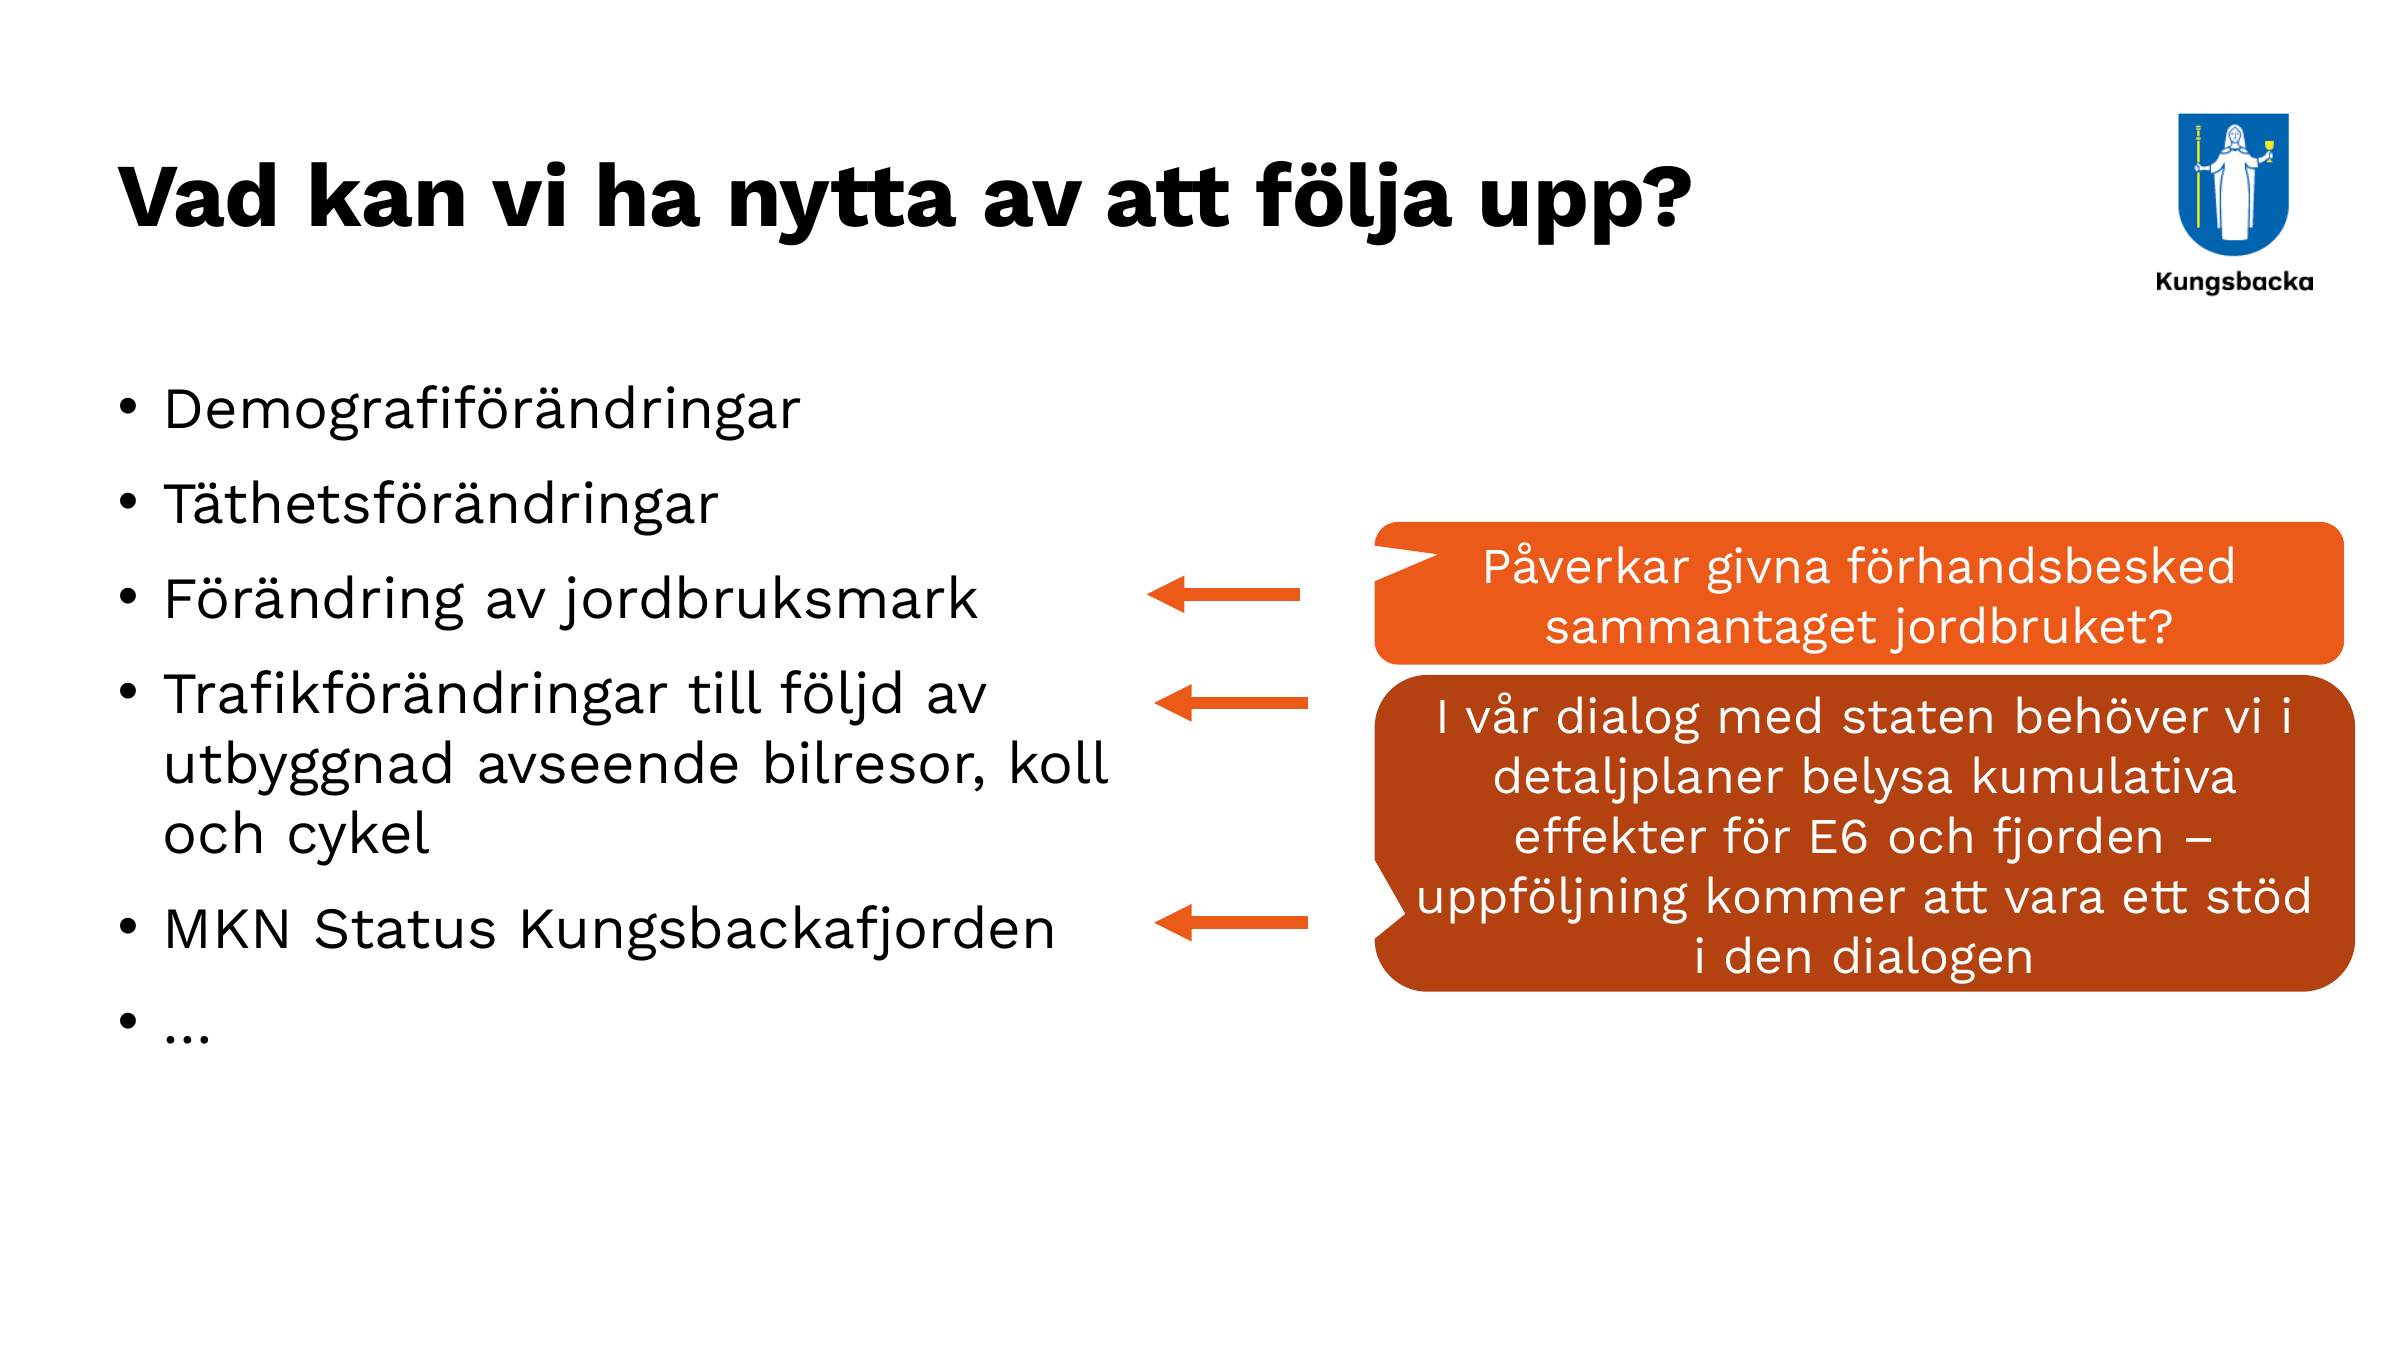

# Vad kan vi ha nytta av att följa upp?
Demografiförändringar
Täthetsförändringar
Förändring av jordbruksmark
Trafikförändringar till följd av utbyggnad avseende bilresor, koll och cykel
MKN Status Kungsbackafjorden
…

Påverkar givna förhandsbesked sammantaget jordbruket?
I vår dialog med staten behöver vi i detaljplaner belysa kumulativa effekter för E6 och fjorden – uppföljning kommer att vara ett stöd i den dialogen